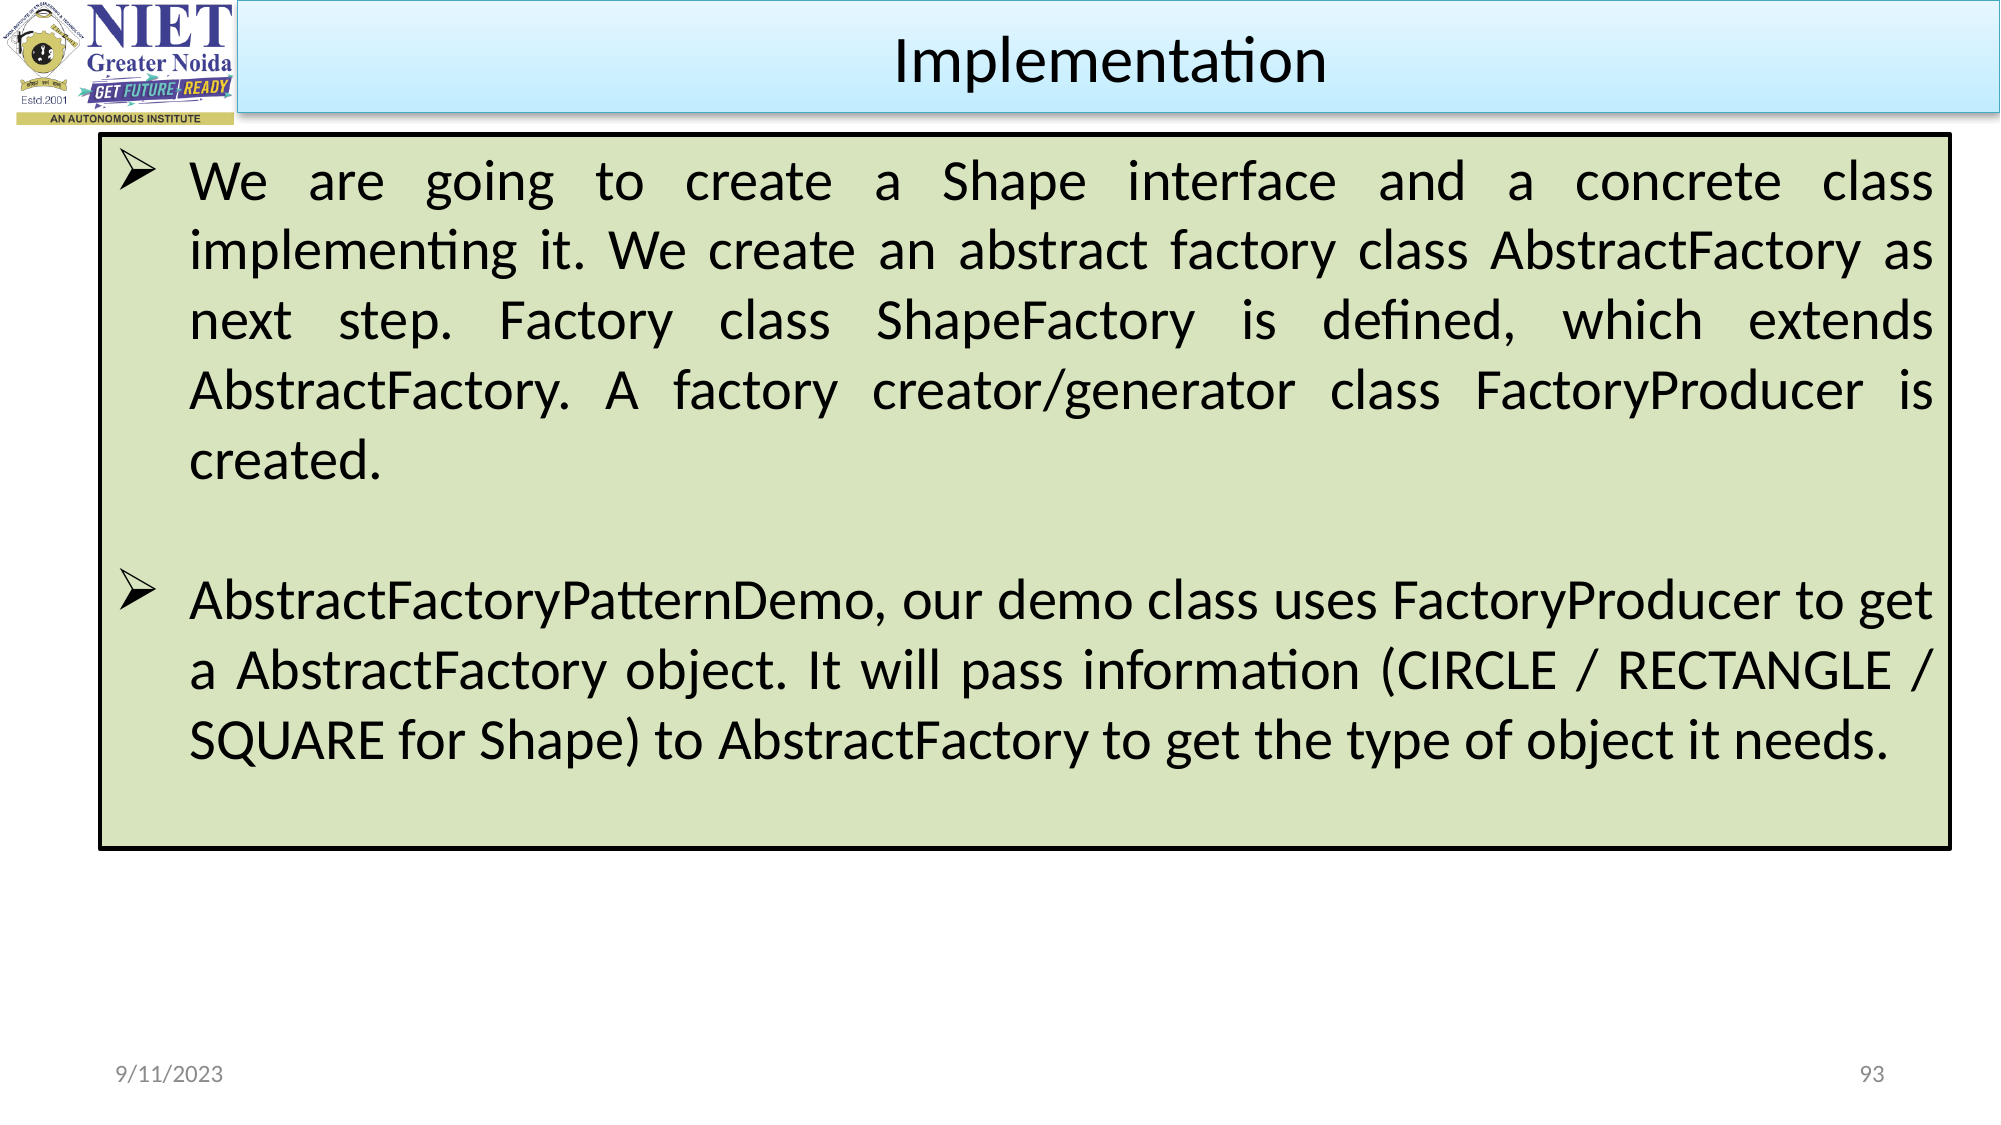

Implementation

We are going to create a Shape interface and a concrete class implementing it. We create an abstract factory class AbstractFactory as next step. Factory class ShapeFactory is defined, which extends AbstractFactory. A factory creator/generator class FactoryProducer is created.

AbstractFactoryPatternDemo, our demo class uses FactoryProducer to get a AbstractFactory object. It will pass information (CIRCLE / RECTANGLE / SQUARE for Shape) to AbstractFactory to get the type of object it needs.

9/11/2023
93